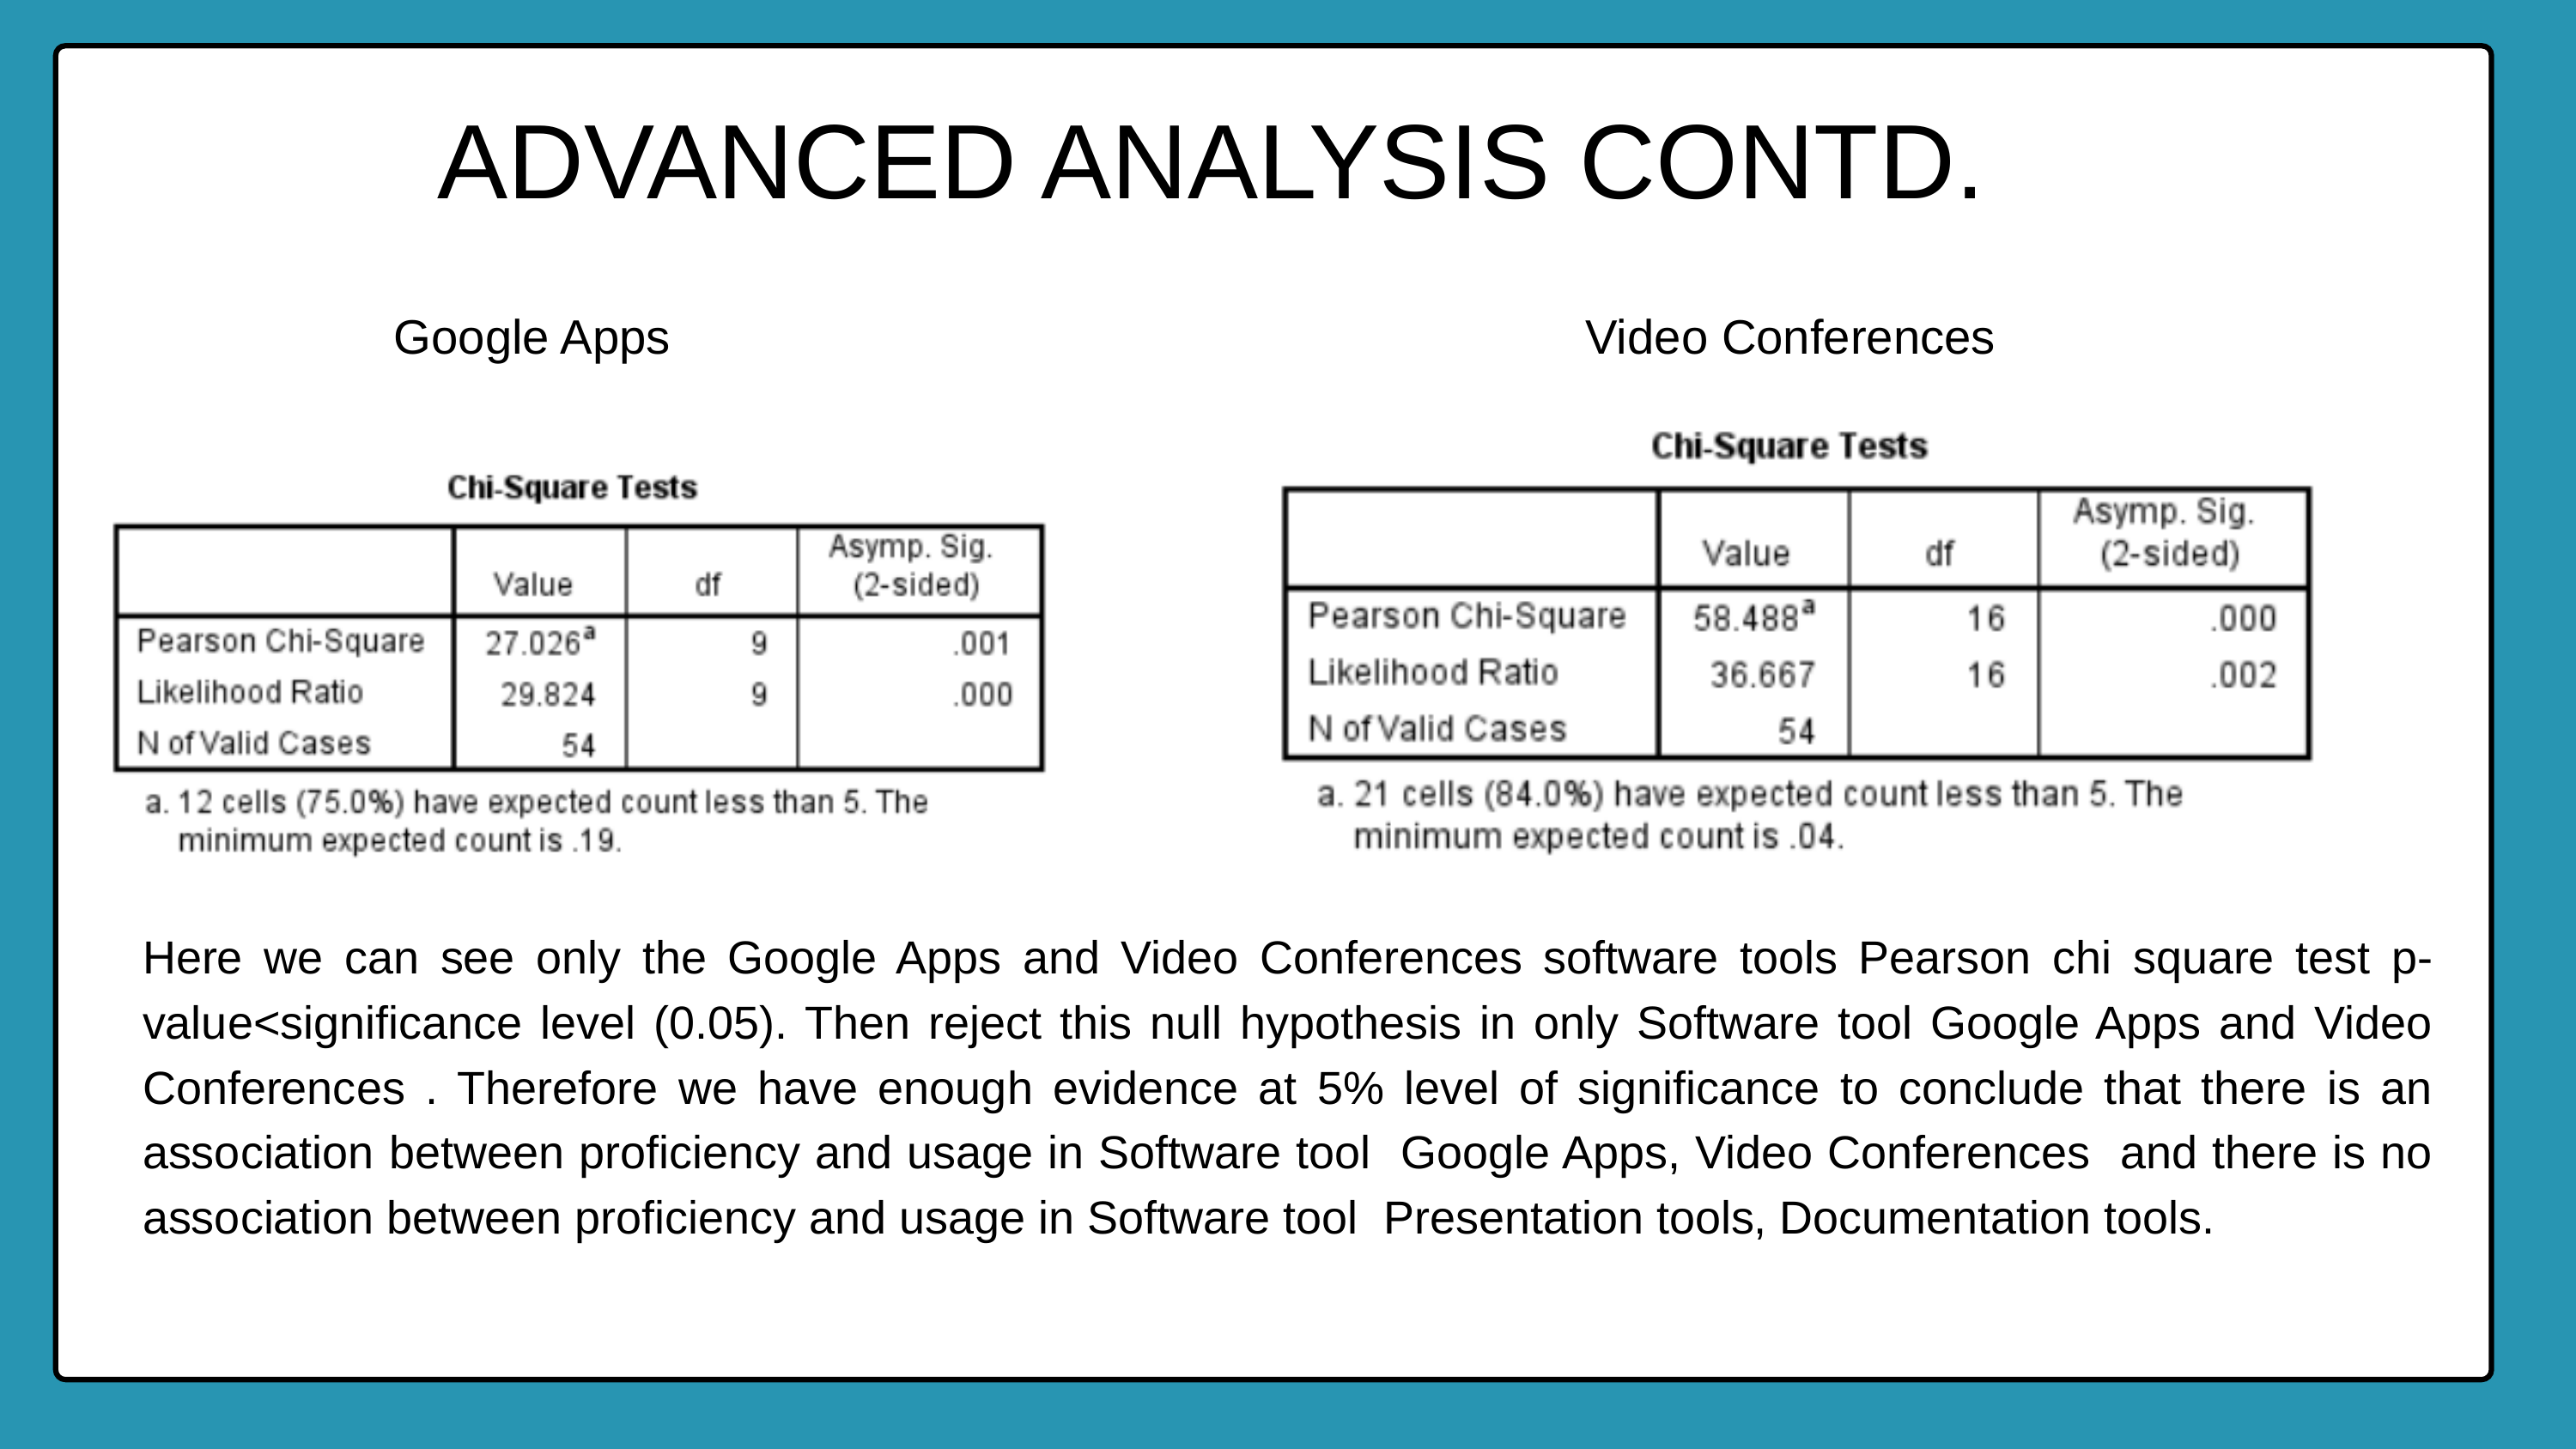

P
ADVANCED ANALYSIS CONTD.

Google Apps
Video Conferences

Here we can see only the Google Apps and Video Conferences software tools Pearson chi square test p-value<significance level (0.05). Then reject this null hypothesis in only Software tool Google Apps and Video Conferences . Therefore we have enough evidence at 5% level of significance to conclude that there is an association between proficiency and usage in Software tool  Google Apps, Video Conferences  and there is no association between proficiency and usage in Software tool  Presentation tools, Documentation tools.